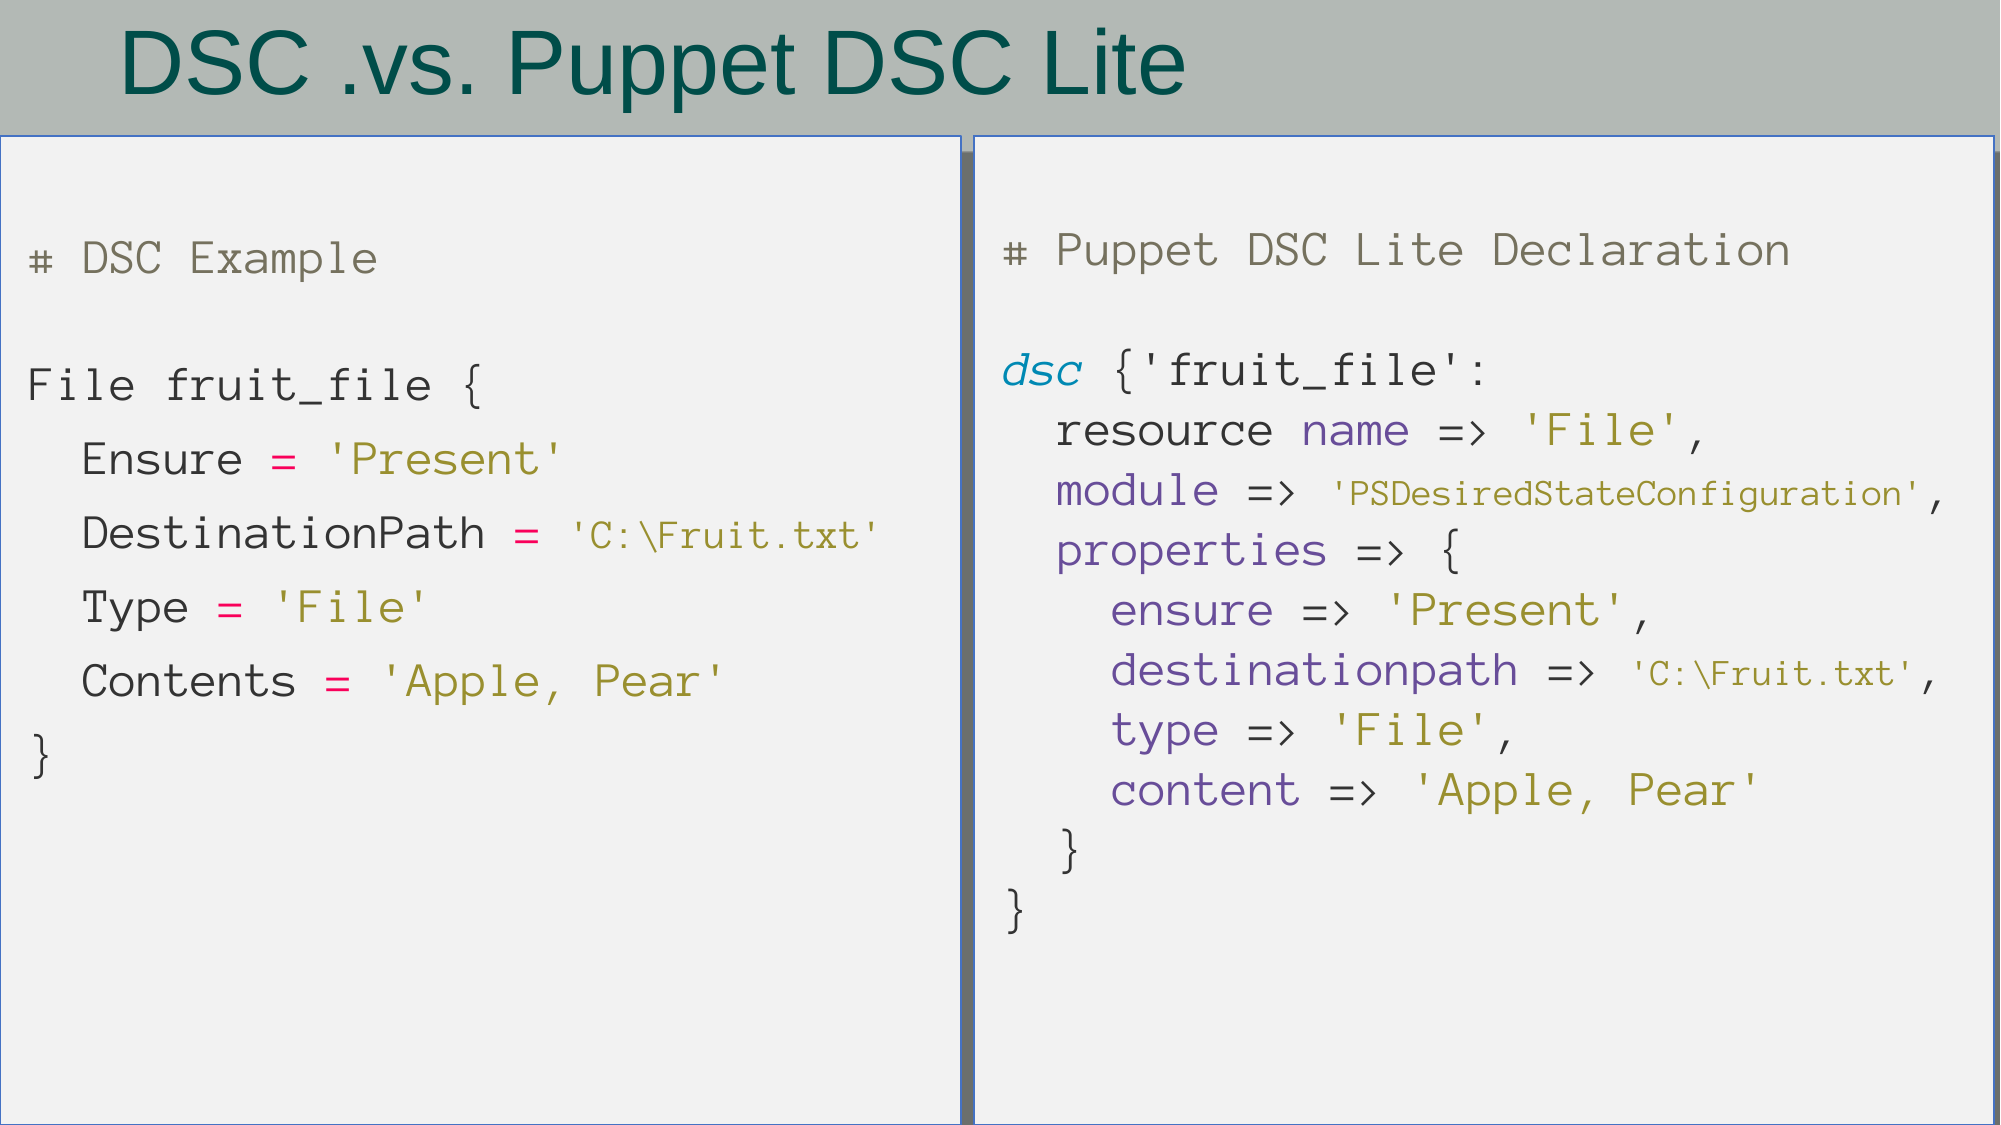

DSC .vs. Puppet DSC Lite

# DSC Example
File fruit_file {
  Ensure = 'Present'
  DestinationPath = 'C:\Fruit.txt'
  Type = 'File'
  Contents = 'Apple, Pear'
}

# Puppet DSC Lite Declaration
dsc {'fruit_file':
  resource name => 'File',
  module => 'PSDesiredStateConfiguration',
  properties => {
    ensure => 'Present',
    destinationpath => 'C:\Fruit.txt',
    type => 'File',
    content => 'Apple, Pear'
  }
}